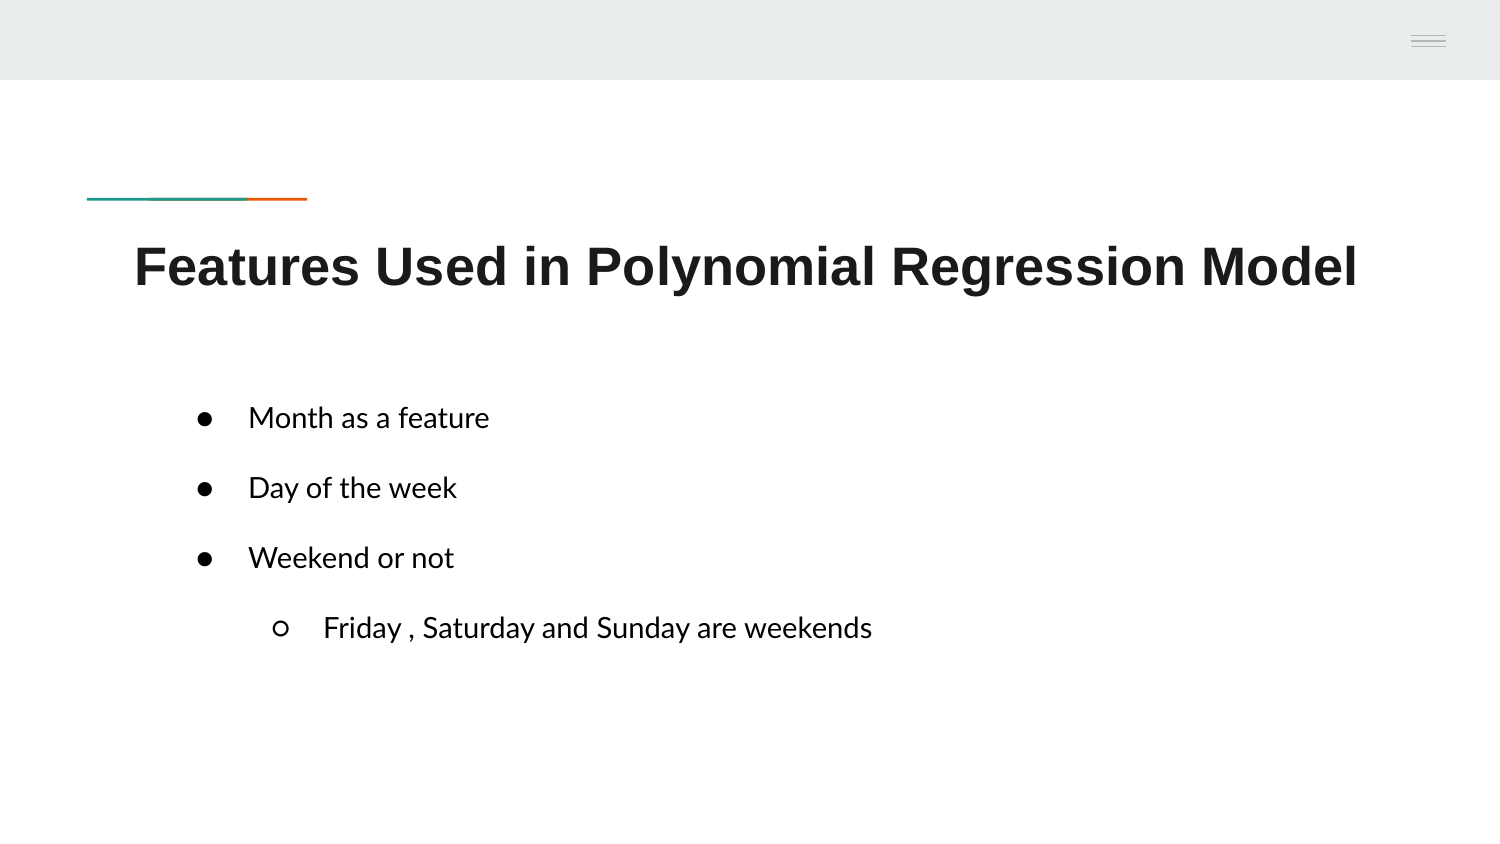

# Features Used in Polynomial Regression Model
Month as a feature

Day of the week

Weekend or not

Friday , Saturday and Sunday are weekends